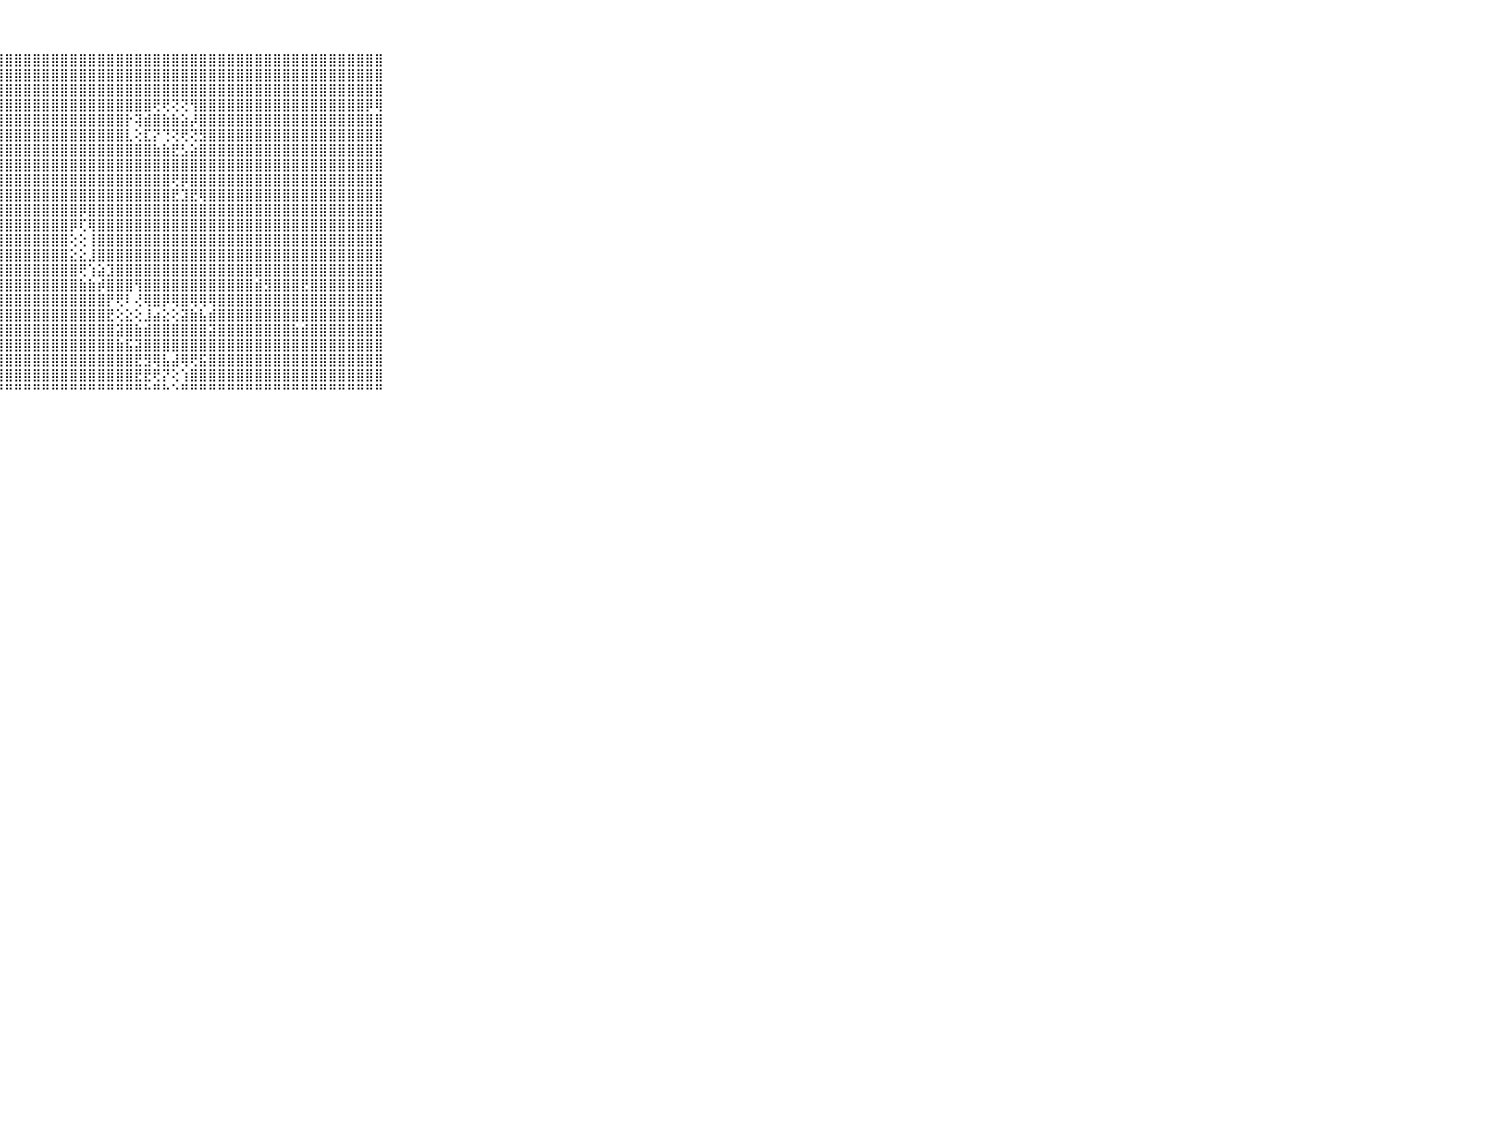

⠀⠀⠀⠀⠀⠀⠀⠀⠀⠀⠀⣿⣿⣿⣿⣿⣿⣿⣿⣿⣿⣿⣿⣿⣿⣿⣿⣿⣿⣿⣿⣿⣿⣿⣿⣿⣿⣿⣿⣿⣿⣿⣿⣿⣿⣿⣿⣿⣿⣿⣿⣿⣿⣿⣿⣿⣿⣿⣿⣿⣿⣿⣿⣿⣿⣿⣿⣿⣿⠀⠀⠀⠀⠀⠀⠀⠀⠀⠀⠀⠀
⠀⠀⠀⠀⠀⠀⠀⠀⠀⠀⠀⣿⣿⣿⣿⣿⣿⣿⣿⣿⣿⣿⣿⣿⣿⣿⣿⣿⣿⣿⣿⣿⣿⣿⣿⣿⣿⣿⣿⣿⣿⣿⣿⣿⣿⣿⣿⣿⣿⣿⣿⣿⣿⣿⣿⣿⣿⣿⣿⣿⣿⣿⣿⣿⣿⣿⣿⣿⣿⠀⠀⠀⠀⠀⠀⠀⠀⠀⠀⠀⠀
⠀⠀⠀⠀⠀⠀⠀⠀⠀⠀⠀⣿⣿⣿⣿⣿⣿⣿⣿⣿⣿⣿⣿⣿⣿⣿⣿⣿⣿⣿⣿⣿⣿⣿⣿⣿⣿⣿⣿⣿⣿⣿⣿⣿⣿⣿⣿⣿⣿⣿⣿⣿⣿⣿⣿⣿⣿⣿⣿⣿⣿⣿⣿⣿⣿⣿⣿⣿⣿⠀⠀⠀⠀⠀⠀⠀⠀⠀⠀⠀⠀
⠀⠀⠀⠀⠀⠀⠀⠀⠀⠀⠀⣿⣿⣿⣿⣿⣿⣿⣿⣿⣿⣿⣿⣿⣿⣿⣿⣿⣿⣿⣿⣿⣿⣿⣿⣿⣿⣿⣿⣿⣿⣿⣿⣿⢟⢟⢝⢝⢻⣿⣿⣿⣿⣿⣿⣿⣿⣿⣿⣿⣿⣿⣿⣿⣿⣿⣿⡿⢿⠀⠀⠀⠀⠀⠀⠀⠀⠀⠀⠀⠀
⠀⠀⠀⠀⠀⠀⠀⠀⠀⠀⠀⣿⣿⣿⣿⣿⣿⣿⣿⣿⣿⣿⣿⣿⣿⣿⣿⣿⣿⣿⣿⣿⣿⣿⣿⣿⣿⣿⣿⣿⣿⡗⢽⣾⣿⣷⣷⣵⡼⣿⣿⣿⣿⣿⣿⣿⣿⣿⣿⣿⣿⣿⣿⣿⣿⣿⣿⣿⣿⠀⠀⠀⠀⠀⠀⠀⠀⠀⠀⠀⠀
⠀⠀⠀⠀⠀⠀⠀⠀⠀⠀⠀⣿⣿⣿⣿⣿⣿⣿⣿⣿⣿⣿⣿⣿⣿⣿⣿⣿⣿⣿⣿⣿⣿⣿⣿⣿⣿⣿⣿⣿⣿⣇⢕⣏⡝⢙⢝⢟⢝⣻⣿⣿⣿⣿⣿⣿⣿⣿⣿⣿⣿⣿⣿⣿⣿⣿⣿⣿⣿⠀⠀⠀⠀⠀⠀⠀⠀⠀⠀⠀⠀
⠀⠀⠀⠀⠀⠀⠀⠀⠀⠀⠀⣿⣿⣿⣿⣿⣿⣿⣿⣿⣿⣿⣿⣿⣿⣿⣿⣿⣿⣿⣿⣿⣿⣿⣿⣿⣿⣿⣿⣿⣿⣿⣿⣿⣷⣷⣟⣣⣵⣿⣿⣿⣿⣿⣿⣿⣿⣿⣿⣿⣿⣿⣿⣿⣿⣿⣿⣿⣿⠀⠀⠀⠀⠀⠀⠀⠀⠀⠀⠀⠀
⠀⠀⠀⠀⠀⠀⠀⠀⠀⠀⠀⣿⣿⣿⣿⣿⣿⣿⣿⣿⣿⣿⣿⣿⣿⣿⣿⣿⣿⣿⣿⣿⣿⣿⣿⣿⣿⣿⣿⣿⣿⣿⣿⣿⣿⣿⣿⣿⣿⣿⣿⣿⣿⣿⣿⣿⣿⣿⣿⣿⣿⣿⣿⣿⣿⣿⣿⣿⣿⠀⠀⠀⠀⠀⠀⠀⠀⠀⠀⠀⠀
⠀⠀⠀⠀⠀⠀⠀⠀⠀⠀⠀⣿⣿⣿⣿⣿⣿⣿⣿⣿⣿⣿⣿⣿⣿⣿⣿⣿⣿⣿⣿⣿⣿⣿⣿⣿⣿⣿⣿⣿⣿⣿⣿⣿⣿⣿⢟⡿⣿⣿⣿⣿⣿⣿⣿⣿⣿⣿⣿⣿⣿⣿⣿⣿⣿⣿⣿⣿⣿⠀⠀⠀⠀⠀⠀⠀⠀⠀⠀⠀⠀
⠀⠀⠀⠀⠀⠀⠀⠀⠀⠀⠀⣿⣿⣿⣿⣿⣿⣿⣿⣿⣿⣿⣿⣿⣿⣿⣿⣿⣿⣿⣿⣿⣿⣿⣿⣿⣿⣿⣿⣿⣿⣿⣿⣿⣿⣿⣟⣹⣟⢿⣿⣿⣿⣿⣿⣿⣿⣿⣿⣿⣿⣿⣿⣿⣿⣿⣿⣿⣿⠀⠀⠀⠀⠀⠀⠀⠀⠀⠀⠀⠀
⠀⠀⠀⠀⠀⠀⠀⠀⠀⠀⠀⣿⣿⣿⣿⣿⣿⣿⣿⣿⣿⣿⣿⣿⣿⣿⣿⣿⣿⣿⣿⣿⣿⣿⣿⣿⡿⣿⣿⣿⣿⣿⣿⣿⣿⣿⣿⣿⣿⣿⣿⣿⣿⣿⣿⣿⣿⣿⣿⣿⣿⣿⣿⣿⣿⣿⣿⣿⣿⠀⠀⠀⠀⠀⠀⠀⠀⠀⠀⠀⠀
⠀⠀⠀⠀⠀⠀⠀⠀⠀⠀⠀⣿⣿⣿⣿⣿⣿⣿⣿⣿⣿⣿⣿⣿⣿⣿⣿⣿⣿⣿⣿⣿⣿⣿⣿⡿⢏⢿⣿⣿⣿⣿⣿⣿⣿⣿⣿⣿⣿⣿⣿⣿⣿⣿⣿⣿⣿⣿⣿⣿⣿⣿⣿⣿⣿⣿⣿⣿⣿⠀⠀⠀⠀⠀⠀⠀⠀⠀⠀⠀⠀
⠀⠀⠀⠀⠀⠀⠀⠀⠀⠀⠀⣿⣿⣿⣿⣿⣿⣿⣿⣿⣿⣿⣿⣿⣿⣿⣿⣿⣿⣿⣿⣿⣿⣿⣿⢕⢕⢸⣿⣿⣿⣿⣿⣿⣿⣿⣿⣿⣿⣿⣿⣿⣿⣿⣿⣿⣿⣿⣿⣿⣿⣿⣿⣿⣿⣿⣿⣿⣿⠀⠀⠀⠀⠀⠀⠀⠀⠀⠀⠀⠀
⠀⠀⠀⠀⠀⠀⠀⠀⠀⠀⠀⣿⣿⣿⣿⣿⣿⣿⣿⣿⣿⣿⣿⣿⣿⣿⣿⣿⣿⣿⣿⣿⣿⣿⣿⣕⣕⣸⣿⣿⣿⣿⣿⣿⣿⣿⣿⣿⣿⣿⣿⣿⣿⣿⣿⣿⣿⣿⣿⣿⣿⣿⣿⣿⣿⣿⣿⣿⣿⠀⠀⠀⠀⠀⠀⠀⠀⠀⠀⠀⠀
⠀⠀⠀⠀⠀⠀⠀⠀⠀⠀⠀⣿⣿⣿⣿⣿⣿⣿⣿⣿⣿⣿⣿⣿⣿⣿⣿⣿⣿⣿⣿⣿⣿⣿⣿⣿⢟⢱⣵⣹⣿⣿⣿⣿⣿⣿⣿⣿⣿⣿⣿⣿⣿⣿⣿⣿⣿⣿⣿⣿⣿⣿⣿⣿⣿⣿⣿⣿⣿⠀⠀⠀⠀⠀⠀⠀⠀⠀⠀⠀⠀
⠀⠀⠀⠀⠀⠀⠀⠀⠀⠀⠀⣿⣿⣿⣿⣿⣿⣿⣿⣿⣿⣿⣿⣿⣿⣿⣿⣿⣿⣿⣿⣿⣿⣿⣿⣿⣷⣷⡾⣿⣿⣿⢻⣿⣿⣿⣿⣿⣿⣿⣿⣿⣿⣿⣿⣾⣻⣿⣿⣿⣟⣿⣿⣿⣿⣿⣿⣿⣿⠀⠀⠀⠀⠀⠀⠀⠀⠀⠀⠀⠀
⠀⠀⠀⠀⠀⠀⠀⠀⠀⠀⠀⣿⣿⣿⣿⣿⣿⣿⣿⣿⣿⣿⣿⣿⣿⣿⣿⣿⣿⣿⣿⣿⣿⣿⣿⣿⣿⣿⣿⡟⢟⠇⢜⢿⣿⡿⢿⣿⢿⢿⢿⣿⣿⣿⣿⣿⣿⣿⣿⣿⣿⣿⣿⣿⣿⣿⣿⣿⣿⠀⠀⠀⠀⠀⠀⠀⠀⠀⠀⠀⠀
⠀⠀⠀⠀⠀⠀⠀⠀⠀⠀⠀⣿⣿⣿⣿⣿⣿⣿⣿⣿⣿⣿⣿⣿⣿⣿⣿⣿⣿⣿⣿⣿⣿⣿⣿⣿⣿⣿⣿⣟⢕⣕⢕⣸⣴⣕⢕⣽⣷⣧⣾⣿⣿⣿⣿⣿⣿⣿⣿⣿⣿⣿⣿⣿⣿⣿⣿⣿⣿⠀⠀⠀⠀⠀⠀⠀⠀⠀⠀⠀⠀
⠀⠀⠀⠀⠀⠀⠀⠀⠀⠀⠀⣿⣿⣿⣿⣿⣿⣿⣿⣿⣿⣿⣿⣿⣿⣿⣿⣿⣿⣿⣿⣿⣿⣿⣿⣿⣿⣿⣿⣿⣽⣿⣷⣾⣿⣿⣿⣿⣿⣿⣽⣿⣿⣿⣿⣿⣿⣿⣿⣷⣾⣿⣿⣿⣿⣿⣿⣿⣿⠀⠀⠀⠀⠀⠀⠀⠀⠀⠀⠀⠀
⠀⠀⠀⠀⠀⠀⠀⠀⠀⠀⠀⣿⣿⣿⣿⣿⣿⣿⣿⣿⣿⣿⣿⣿⣿⣿⣿⣿⣿⣿⣿⣿⣿⣿⣿⣿⣿⣿⣿⣿⣷⣯⣽⣿⣿⣿⣿⣿⣿⣿⣿⣿⣿⣿⣿⣿⣿⣿⣿⣿⣿⣿⣿⣿⣿⣿⣿⣿⣿⠀⠀⠀⠀⠀⠀⠀⠀⠀⠀⠀⠀
⠀⠀⠀⠀⠀⠀⠀⠀⠀⠀⠀⣿⣿⣿⣿⣿⣿⣿⣿⣿⣿⣿⣿⣿⣿⣿⣿⣿⣿⣿⣿⣿⣿⣿⣿⣿⣿⣿⣿⣿⣿⣿⣟⣻⢿⣧⣼⢿⢟⣯⣿⣿⣿⣿⣿⣿⣿⣿⣿⣿⣿⣿⣿⣿⣿⣿⣿⣿⣿⠀⠀⠀⠀⠀⠀⠀⠀⠀⠀⠀⠀
⠀⠀⠀⠀⠀⠀⠀⠀⠀⠀⠀⣿⣿⣿⣿⣿⣿⣿⣿⣿⣿⣿⣿⣿⣿⣿⣿⣿⣿⣿⣿⣿⣿⣿⣿⣿⣿⣿⣿⣿⣿⣿⣟⣟⢟⡝⢕⢱⣿⣿⣿⣿⣿⣿⣿⣿⣿⣿⣿⣿⣿⣿⣿⣿⣿⣿⣿⣿⣿⠀⠀⠀⠀⠀⠀⠀⠀⠀⠀⠀⠀
⠀⠀⠀⠀⠀⠀⠀⠀⠀⠀⠀⠛⠛⠛⠛⠛⠛⠛⠛⠛⠛⠛⠛⠛⠛⠛⠛⠛⠛⠛⠛⠛⠛⠛⠛⠛⠛⠛⠛⠛⠛⠛⠛⠓⠛⠓⠑⠛⠛⠛⠛⠛⠛⠛⠛⠛⠛⠛⠛⠛⠛⠛⠛⠛⠛⠛⠛⠛⠛⠀⠀⠀⠀⠀⠀⠀⠀⠀⠀⠀⠀